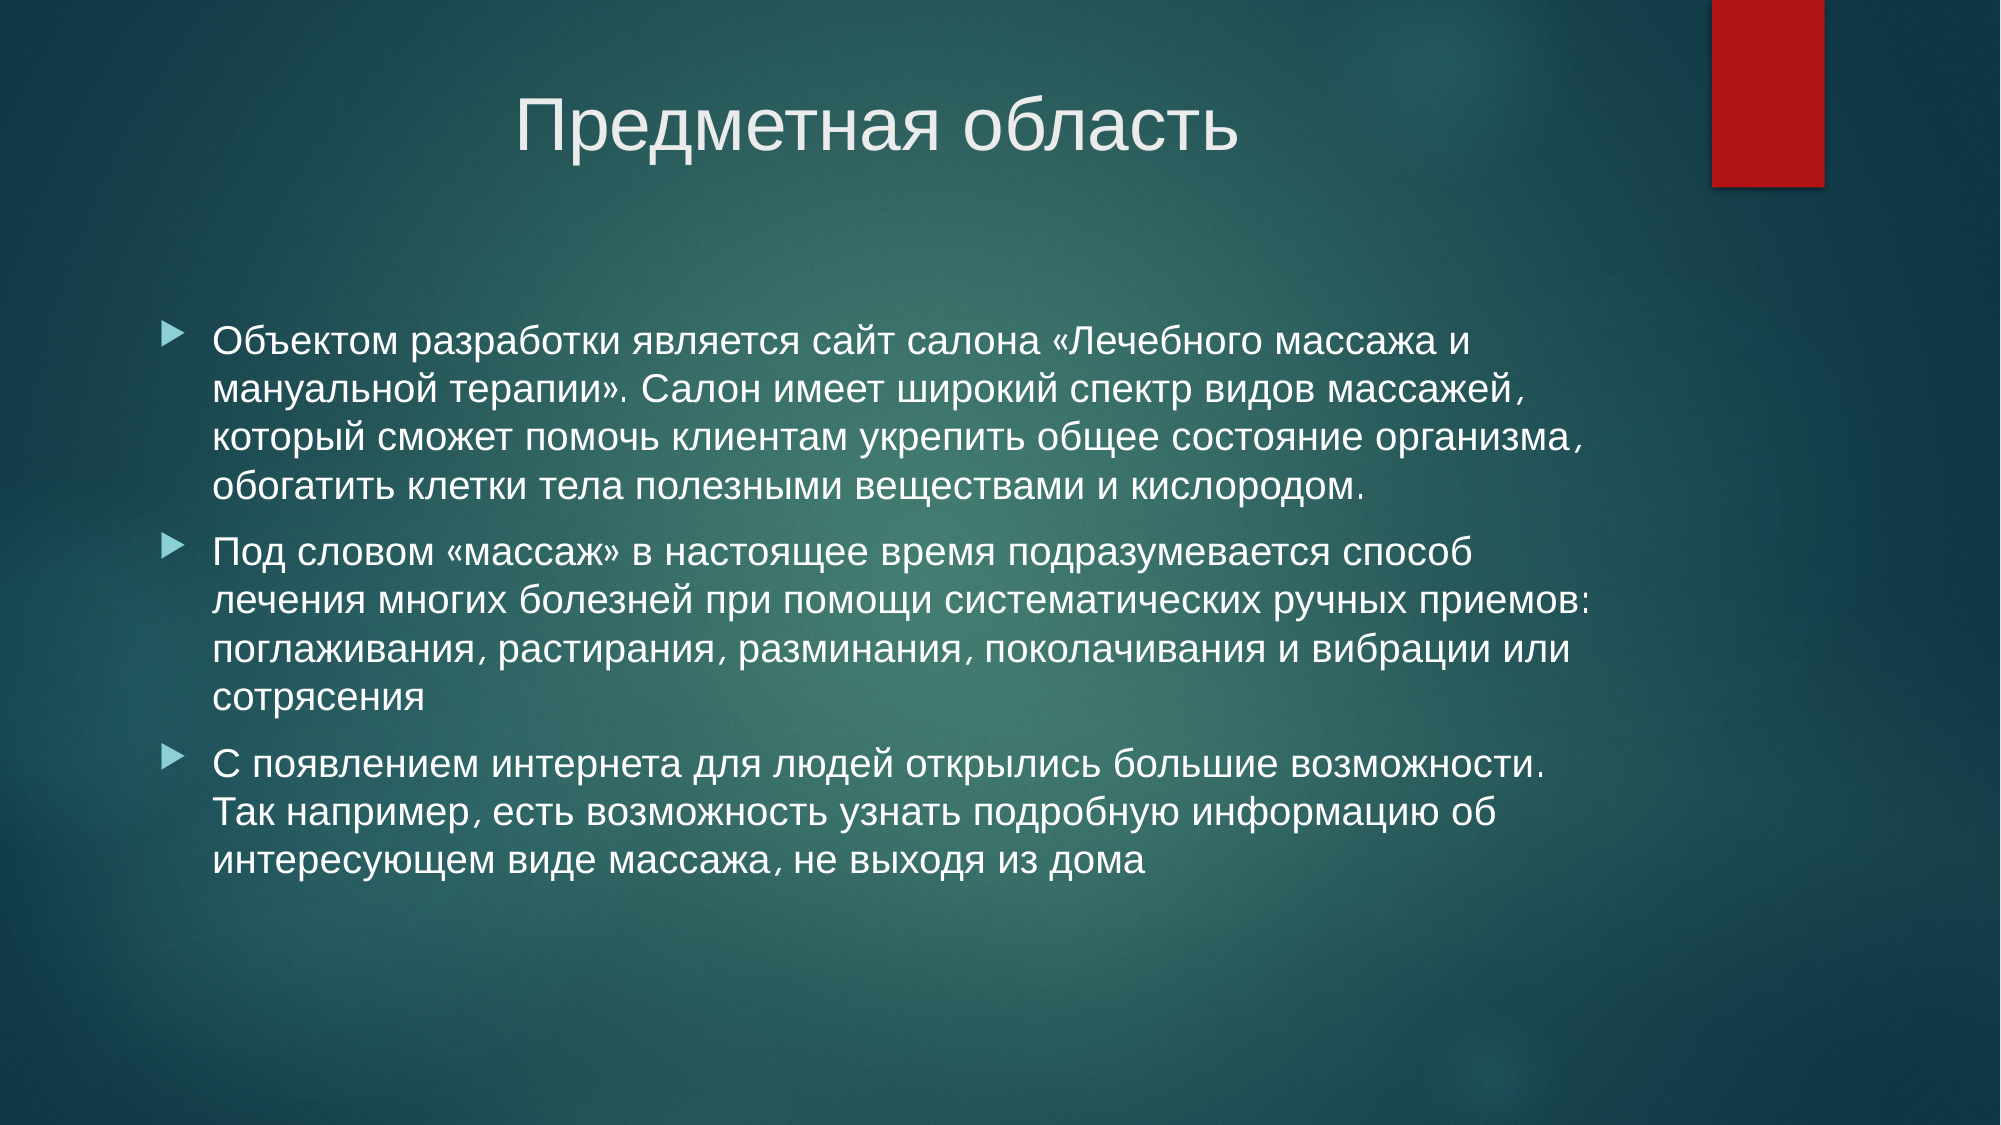

# Предметная область
Объектом разработки является сайт салона «Лечебного массажа и мануальной терапии». Салон имеет широкий спектр видов массажей, который сможет помочь клиентам укрепить общее состояние организма, обогатить клетки тела полезными веществами и кислородом.
Под словом «массаж» в настоящее время подразумевается способ лечения многих болезней при помощи систематических ручных приемов: поглаживания, растирания, разминания, поколачивания и вибрации или сотрясения
С появлением интернета для людей открылись большие возможности. Так например, есть возможность узнать подробную информацию об интересующем виде массажа, не выходя из дома